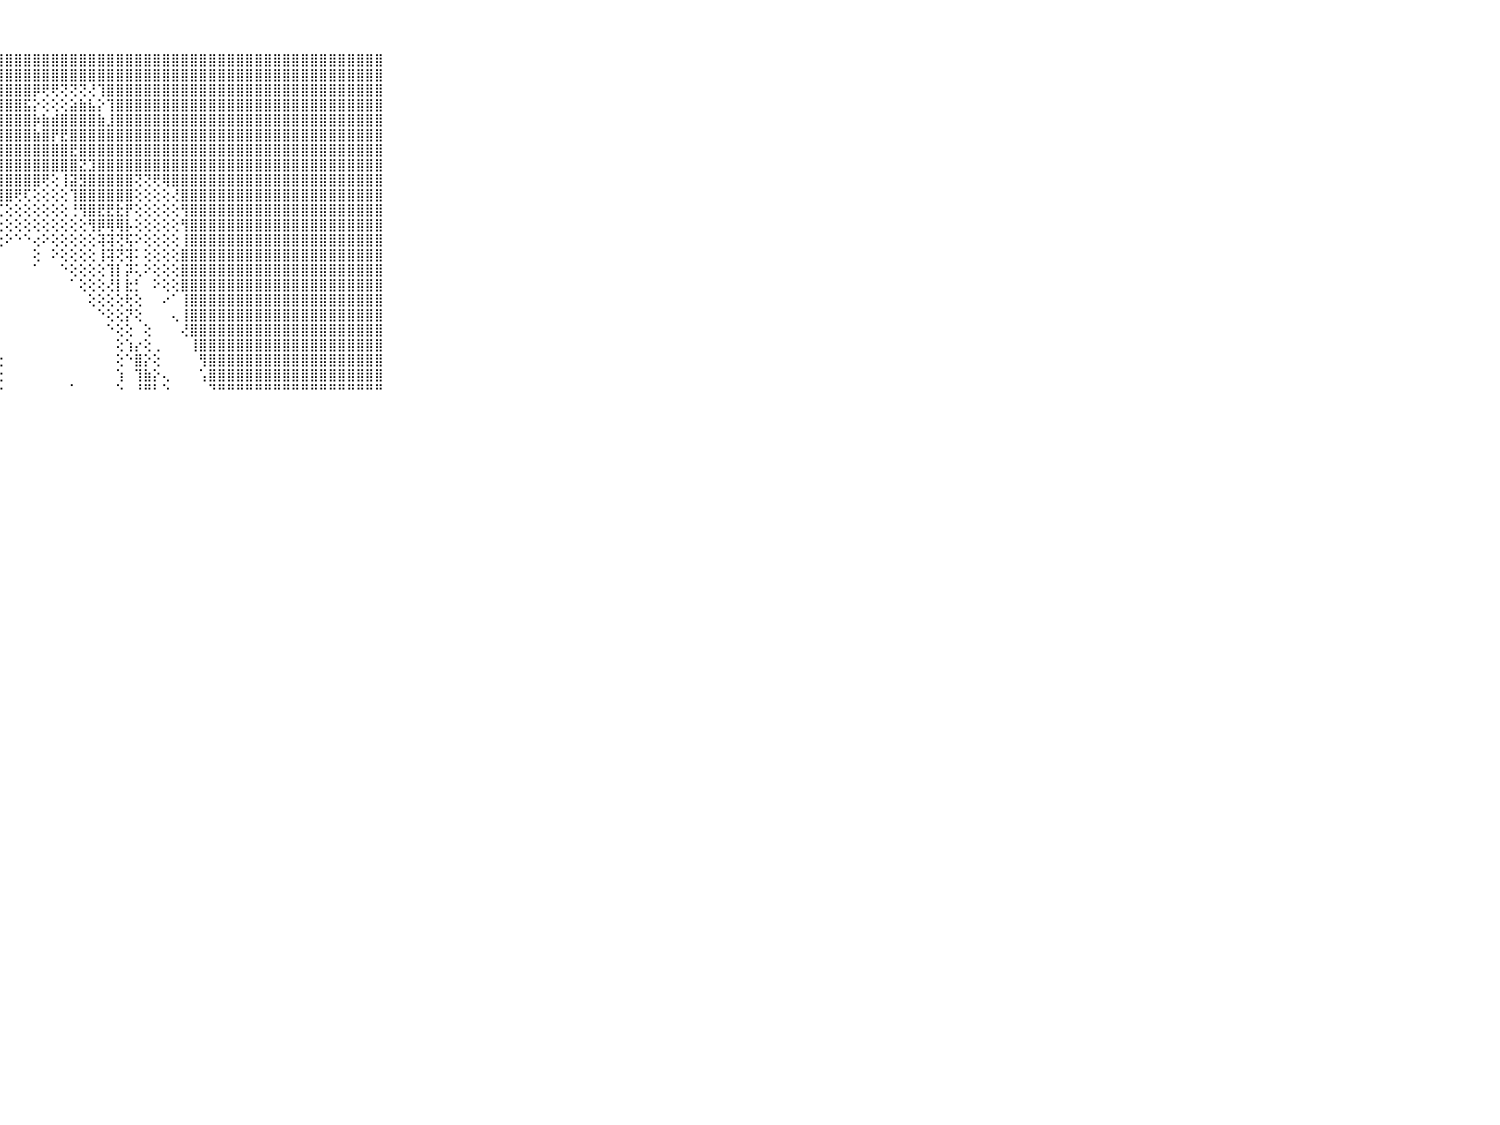

⠀⠀⠀⠀⠀⠀⠀⠀⠀⠀⠀⣿⣿⣿⣿⣿⣿⣿⣿⣿⣿⣿⣿⣿⣿⣿⣿⣿⣿⣿⣿⣿⣿⣿⣿⣿⣿⣿⣿⣿⣿⣿⣿⣿⣿⣿⣿⣿⣿⣿⣿⣿⣿⣿⣿⣿⣿⣿⣿⣿⣿⣿⣿⣿⣿⣿⣿⣿⣿⠀⠀⠀⠀⠀⠀⠀⠀⠀⠀⠀⠀
⠀⠀⠀⠀⠀⠀⠀⠀⠀⠀⠀⣿⣿⣿⣿⣿⣿⣿⣿⣿⣿⣿⣿⣿⣿⣿⣿⣿⣿⣿⣿⣿⣿⣿⣿⣿⣿⣿⣿⣿⣿⣿⣿⣿⣿⣿⣿⣿⣿⣿⣿⣿⣿⣿⣿⣿⣿⣿⣿⣿⣿⣿⣿⣿⣿⣿⣿⣿⣿⠀⠀⠀⠀⠀⠀⠀⠀⠀⠀⠀⠀
⠀⠀⠀⠀⠀⠀⠀⠀⠀⠀⠀⣿⣿⣿⣿⣿⣿⣿⣿⣿⣿⣿⣿⣿⣿⣿⣿⣿⣿⣿⣿⡿⢟⢟⢝⢝⢝⢜⢹⣿⣿⣿⣿⣿⣿⣿⣿⣿⣿⣿⣿⣿⣿⣿⣿⣿⣿⣿⣿⣿⣿⣿⣿⣿⣿⣿⣿⣿⣿⠀⠀⠀⠀⠀⠀⠀⠀⠀⠀⠀⠀
⠀⠀⠀⠀⠀⠀⠀⠀⠀⠀⠀⣿⣿⣿⣿⣿⣿⣿⣿⣿⣿⣿⣿⣿⣿⣿⣿⣿⣿⣿⣯⡕⢕⢕⢕⣵⣷⣧⡕⢹⣿⣿⣿⣿⣿⣿⣿⣿⣿⣿⣿⣿⣿⣿⣿⣿⣿⣿⣿⣿⣿⣿⣿⣿⣿⣿⣿⣿⣿⠀⠀⠀⠀⠀⠀⠀⠀⠀⠀⠀⠀
⠀⠀⠀⠀⠀⠀⠀⠀⠀⠀⠀⣿⣿⣿⣿⣿⣿⣿⣿⣿⣿⣿⣿⣿⣿⣿⣿⣿⣿⣿⣿⡷⣷⣾⣿⣿⣿⣿⣷⣸⣿⣿⣿⣿⣿⣿⣿⣿⣿⣿⣿⣿⣿⣿⣿⣿⣿⣿⣿⣿⣿⣿⣿⣿⣿⣿⣿⣿⣿⠀⠀⠀⠀⠀⠀⠀⠀⠀⠀⠀⠀
⠀⠀⠀⠀⠀⠀⠀⠀⠀⠀⠀⣿⣿⣿⣿⣿⣿⣿⣿⣿⣿⣿⣿⣿⣿⣿⣿⣿⣿⣿⣿⣷⣿⡟⣟⣿⣿⣿⣿⣿⣿⣿⣿⣿⣿⣿⣿⣿⣿⣿⣿⣿⣿⣿⣿⣿⣿⣿⣿⣿⣿⣿⣿⣿⣿⣿⣿⣿⣿⠀⠀⠀⠀⠀⠀⠀⠀⠀⠀⠀⠀
⠀⠀⠀⠀⠀⠀⠀⠀⠀⠀⠀⣿⣿⣿⣿⣿⣿⣿⣿⣿⣿⣿⣿⣿⣿⣿⣿⣿⣿⣿⣿⣿⣿⣿⣿⣟⣿⣿⣿⣿⣿⣿⣿⣿⣿⣿⣿⣿⣿⣿⣿⣿⣿⣿⣿⣿⣿⣿⣿⣿⣿⣿⣿⣿⣿⣿⣿⣿⣿⠀⠀⠀⠀⠀⠀⠀⠀⠀⠀⠀⠀
⠀⠀⠀⠀⠀⠀⠀⠀⠀⠀⠀⣿⣿⣿⣿⣿⣿⣿⣿⣿⣿⣿⣿⣿⣿⣿⣿⣿⣿⣿⣿⣿⣿⣿⣿⣿⣝⣹⣿⣿⣿⣿⣿⣿⣿⣿⣿⣿⣿⣿⣿⣿⣿⣿⣿⣿⣿⣿⣿⣿⣿⣿⣿⣿⣿⣿⣿⣿⣿⠀⠀⠀⠀⠀⠀⠀⠀⠀⠀⠀⠀
⠀⠀⠀⠀⠀⠀⠀⠀⠀⠀⠀⣿⣿⣿⣿⣿⣿⣿⣿⣿⣿⣿⣿⣿⣿⣿⣿⣿⣿⣿⣿⣿⢟⢕⢸⣽⣻⣿⣿⣿⣿⣿⢝⢝⢟⢿⣿⣿⣿⣿⣿⣿⣿⣿⣿⣿⣿⣿⣿⣿⣿⣿⣿⣿⣿⣿⣿⣿⣿⠀⠀⠀⠀⠀⠀⠀⠀⠀⠀⠀⠀
⠀⠀⠀⠀⠀⠀⠀⠀⠀⠀⠀⣿⣿⣿⣿⣿⣿⣿⣿⣿⣿⣿⣿⣿⣿⣿⣿⣿⣿⢟⢏⢕⢕⢕⢕⢹⣿⣿⣿⣿⣿⣿⢕⢕⢕⢕⢜⣿⣿⣿⣿⣿⣿⣿⣿⣿⣿⣿⣿⣿⣿⣿⣿⣿⣿⣿⣿⣿⣿⠀⠀⠀⠀⠀⠀⠀⠀⠀⠀⠀⠀
⠀⠀⠀⠀⠀⠀⠀⠀⠀⠀⠀⣿⣿⣿⣿⣿⣿⣿⣿⣿⣿⣿⣿⣿⣿⣿⢟⢏⢕⢕⢕⢕⢕⢕⢕⢘⢻⣿⣟⣟⣗⡟⢕⢕⢕⢕⢕⢻⣿⣿⣿⣿⣿⣿⣿⣿⣿⣿⣿⣿⣿⣿⣿⣿⣿⣿⣿⣿⣿⠀⠀⠀⠀⠀⠀⠀⠀⠀⠀⠀⠀
⠀⠀⠀⠀⠀⠀⠀⠀⠀⠀⠀⣿⣿⣿⣿⣿⣿⣿⣿⣿⣿⣿⣿⣿⣿⣿⢕⢕⢕⢕⢕⢕⢕⢕⢕⢕⢕⢻⡿⢿⢿⡧⢕⢕⢕⢕⢕⢻⣿⣿⣿⣿⣿⣿⣿⣿⣿⣿⣿⣿⣿⣿⣿⣿⣿⣿⣿⣿⣿⠀⠀⠀⠀⠀⠀⠀⠀⠀⠀⠀⠀
⠀⠀⠀⠀⠀⠀⠀⠀⠀⠀⠀⣿⣿⣿⣿⣿⣿⣿⣿⣿⣿⣿⣿⣿⣿⡇⢕⢕⠕⠑⠑⢔⠕⢕⢕⢕⢕⢕⢽⢽⢝⢯⠕⢕⢕⢕⢕⢸⣿⣿⣿⣿⣿⣿⣿⣿⣿⣿⣿⣿⣿⣿⣿⣿⣿⣿⣿⣿⣿⠀⠀⠀⠀⠀⠀⠀⠀⠀⠀⠀⠀
⠀⠀⠀⠀⠀⠀⠀⠀⠀⠀⠀⣿⣿⣿⣿⣿⣿⣿⣿⣿⣿⣿⣿⣿⣿⡇⢑⠁⠀⠀⠀⢕⠀⠕⢕⢕⢕⢕⢸⢽⢝⢽⠅⢕⢕⢕⢕⣿⣿⣿⣿⣿⣿⣿⣿⣿⣿⣿⣿⣿⣿⣿⣿⣿⣿⣿⣿⣿⣿⠀⠀⠀⠀⠀⠀⠀⠀⠀⠀⠀⠀
⠀⠀⠀⠀⠀⠀⠀⠀⠀⠀⠀⣿⣿⣿⣿⣿⣿⣿⣿⣿⣿⣿⣿⣿⣿⡇⠀⠀⠀⠀⠀⠁⠀⠀⠑⢕⢕⢕⢕⢹⡇⡽⢅⠕⢕⢕⢕⣿⣿⣿⣿⣿⣿⣿⣿⣿⣿⣿⣿⣿⣿⣿⣿⣿⣿⣿⣿⣿⣿⠀⠀⠀⠀⠀⠀⠀⠀⠀⠀⠀⠀
⠀⠀⠀⠀⠀⠀⠀⠀⠀⠀⠀⣿⣿⣿⣿⣿⣿⣿⣿⣿⣿⣿⣿⣿⣿⢕⠀⠀⠀⠀⠀⠀⠀⠀⠀⠁⢕⢕⢕⢜⡇⣗⡃⠀⠕⢕⢕⣿⣿⣿⣿⣿⣿⣿⣿⣿⣿⣿⣿⣿⣿⣿⣿⣿⣿⣿⣿⣿⣿⠀⠀⠀⠀⠀⠀⠀⠀⠀⠀⠀⠀
⠀⠀⠀⠀⠀⠀⠀⠀⠀⠀⠀⣿⣿⣿⣿⣿⣿⣿⣿⣿⣿⣿⣿⣿⡟⠁⠀⠀⠀⠀⠀⠀⠀⠀⠀⠀⠀⢕⢕⢕⢕⢗⢕⠀⠀⠔⠁⢸⣿⣿⣿⣿⣿⣿⣿⣿⣿⣿⣿⣿⣿⣿⣿⣿⣿⣿⣿⣿⣿⠀⠀⠀⠀⠀⠀⠀⠀⠀⠀⠀⠀
⠀⠀⠀⠀⠀⠀⠀⠀⠀⠀⠀⣿⣿⣿⣿⣿⣿⣿⣿⣿⣿⣿⣿⣿⡇⠀⠀⠀⠀⠀⠀⠀⠀⠀⠀⠀⠀⠀⠑⢕⢕⡝⢕⠀⠀⠀⢄⢸⣿⣿⣿⣿⣿⣿⣿⣿⣿⣿⣿⣿⣿⣿⣿⣿⣿⣿⣿⣿⣿⠀⠀⠀⠀⠀⠀⠀⠀⠀⠀⠀⠀
⠀⠀⠀⠀⠀⠀⠀⠀⠀⠀⠀⣿⣿⣿⣿⣿⣿⣿⣿⣿⣿⣿⣿⣿⢕⢀⠀⠀⠀⠀⠀⠀⠀⠀⠀⠀⠀⠀⠀⠑⢕⢕⠀⢕⠀⠀⠀⢜⣿⣿⣿⣿⣿⣿⣿⣿⣿⣿⣿⣿⣿⣿⣿⣿⣿⣿⣿⣿⣿⠀⠀⠀⠀⠀⠀⠀⠀⠀⠀⠀⠀
⠀⠀⠀⠀⠀⠀⠀⠀⠀⠀⠀⣿⣿⣿⣿⣿⣿⣿⣿⣿⣿⣿⣿⣿⢕⢀⠀⠀⠀⠀⠀⠀⠀⠀⠀⠀⠀⠀⠀⠀⢕⢱⡔⢕⢀⠀⠀⠀⢸⣿⣿⣿⣿⣿⣿⣿⣿⣿⣿⣿⣿⣿⣿⣿⣿⣿⣿⣿⣿⠀⠀⠀⠀⠀⠀⠀⠀⠀⠀⠀⠀
⠀⠀⠀⠀⠀⠀⠀⠀⠀⠀⠀⣿⣿⣿⣿⣿⣿⣿⣿⣿⣿⣿⣿⣿⡕⠀⢀⢕⠀⠀⠀⠀⠀⠀⠀⠀⠀⠀⠀⠀⢕⠑⣿⡕⢕⠀⠀⠀⠀⢻⣿⣿⣿⣿⣿⣿⣿⣿⣿⣿⣿⣿⣿⣿⣿⣿⣿⣿⣿⠀⠀⠀⠀⠀⠀⠀⠀⠀⠀⠀⠀
⠀⠀⠀⠀⠀⠀⠀⠀⠀⠀⠀⣿⣿⣿⣿⣿⣿⣿⣿⣿⣿⣿⣿⣿⡇⢔⠀⢕⠀⠀⠀⠀⠀⠀⠀⠀⠀⠀⠀⠀⢱⠀⢹⣷⡕⢄⠀⠀⠀⢡⣿⣿⣿⣿⣿⣿⣿⣿⣿⣿⣿⣿⣿⣿⣿⣿⣿⣿⣿⠀⠀⠀⠀⠀⠀⠀⠀⠀⠀⠀⠀
⠀⠀⠀⠀⠀⠀⠀⠀⠀⠀⠀⠛⠛⠛⠛⠛⠛⠛⠛⠛⠛⠛⠛⠛⠃⠑⠀⠑⠀⠀⠀⠀⠀⠀⠀⠁⠀⠀⠀⠀⠑⠀⠘⠛⠃⠑⠀⠀⠀⠀⠙⠛⠛⠛⠛⠛⠛⠛⠛⠛⠛⠛⠛⠛⠛⠛⠛⠛⠛⠀⠀⠀⠀⠀⠀⠀⠀⠀⠀⠀⠀